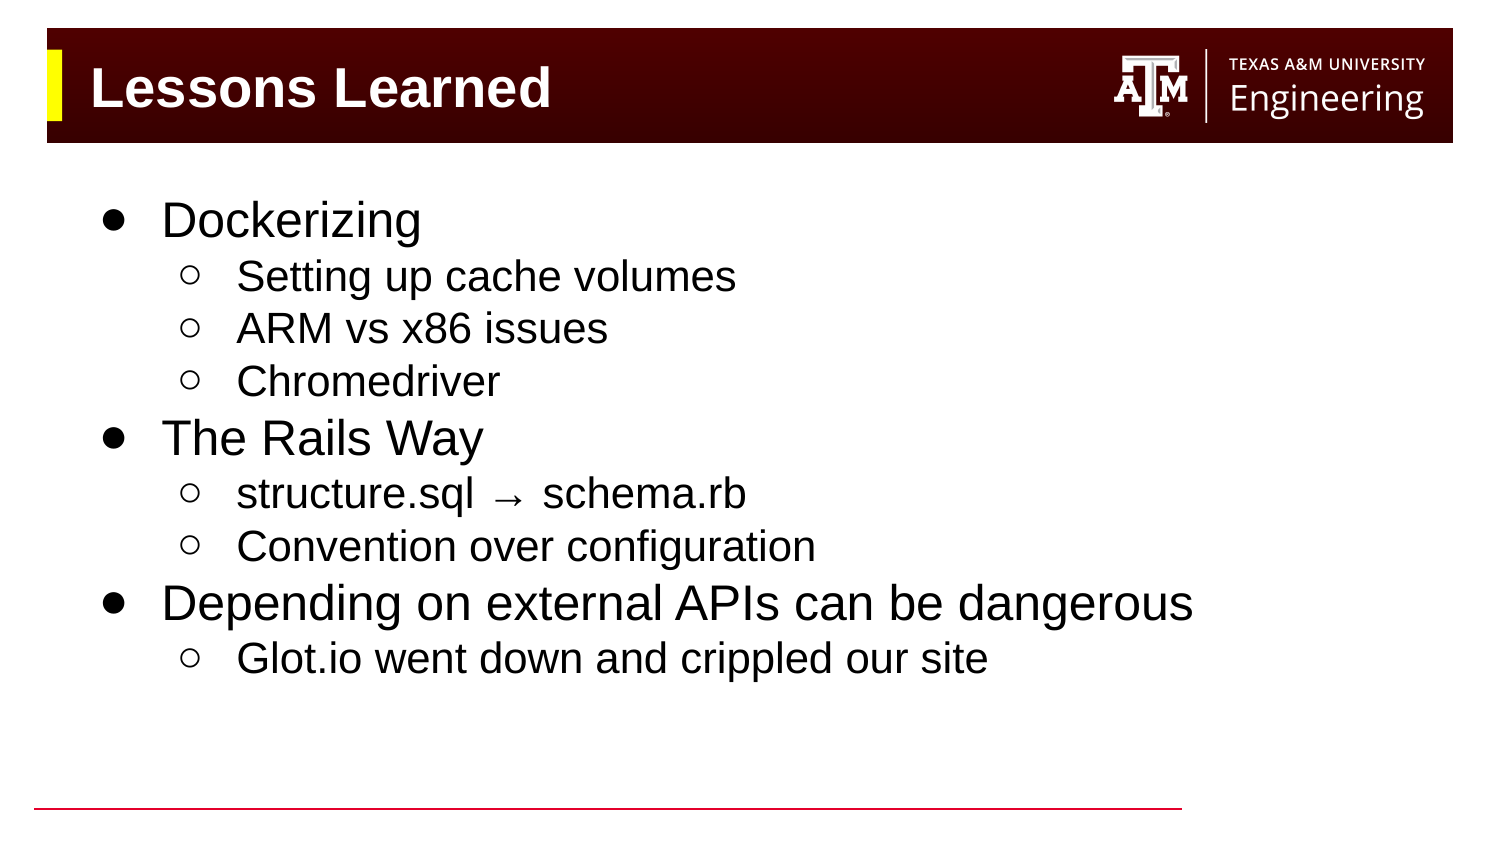

# Lessons Learned
Dockerizing
Setting up cache volumes
ARM vs x86 issues
Chromedriver
The Rails Way
structure.sql → schema.rb
Convention over configuration
Depending on external APIs can be dangerous
Glot.io went down and crippled our site